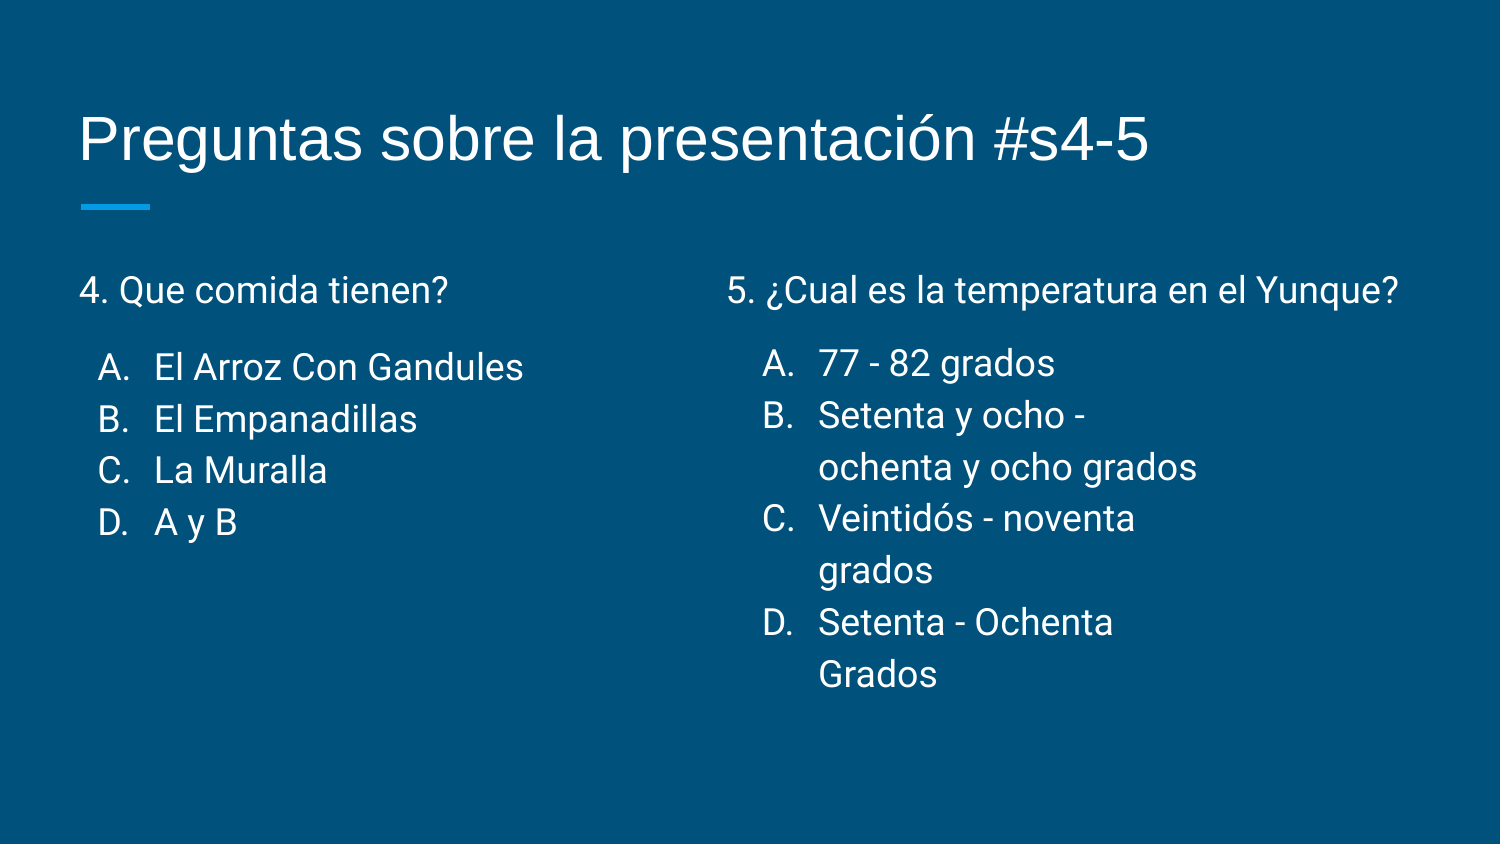

# Preguntas sobre la presentación #s4-5
4. Que comida tienen?                              5. ¿Cual es la temperatura en el Yunque?
El Arroz Con Gandules
El Empanadillas
La Muralla
A y B
77 - 82 grados
Setenta y ocho - ochenta y ocho grados
Veintidós - noventa grados
Setenta - Ochenta Grados